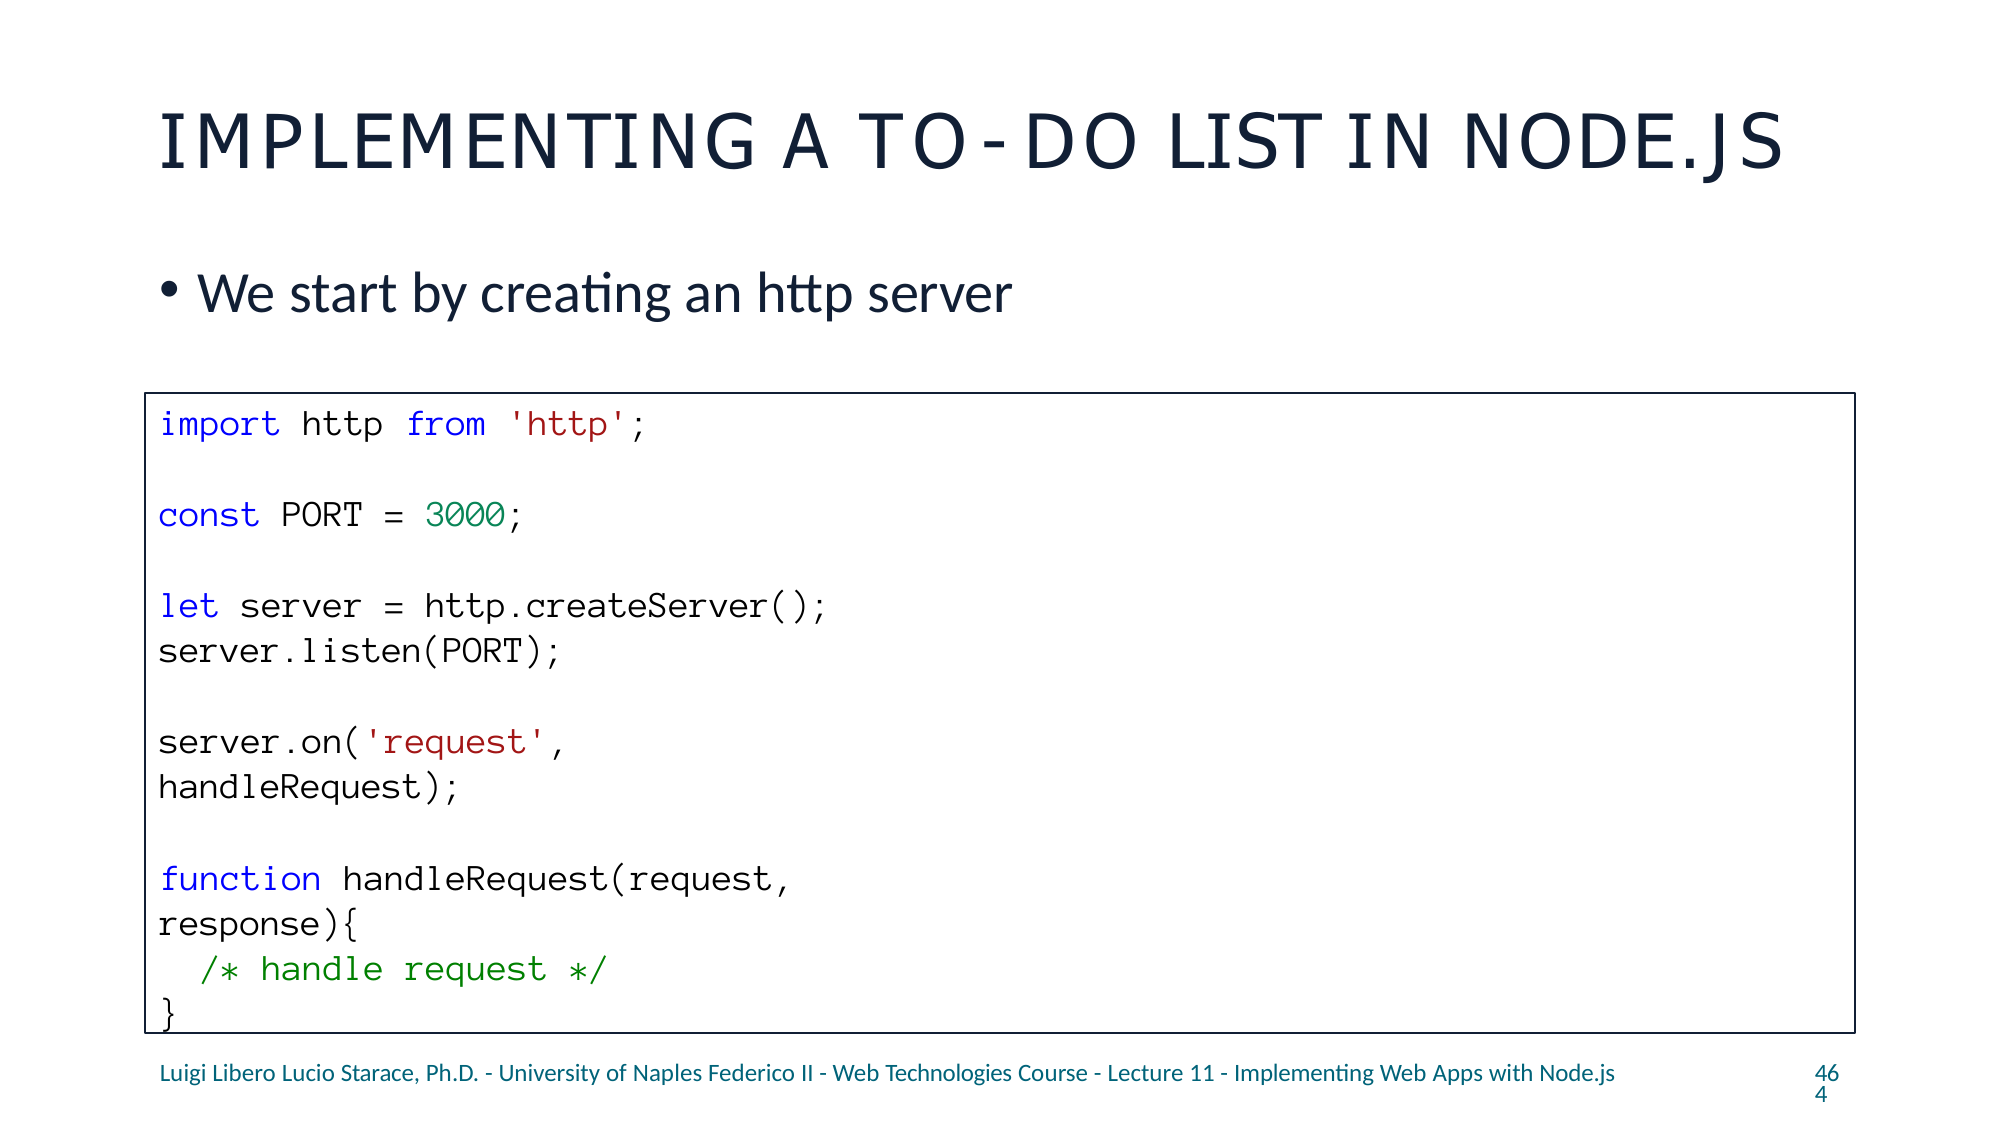

# IMPLEMENTING A TO-DO LIST IN NODE.JS
We start by creating an http server
import http from 'http';

const PORT = 3000;

let server = http.createServer(); server.listen(PORT);

server.on('request', handleRequest);

function handleRequest(request, response){
/* handle request */
}
Luigi Libero Lucio Starace, Ph.D. - University of Naples Federico II - Web Technologies Course - Lecture 11 - Implementing Web Apps with Node.js
464